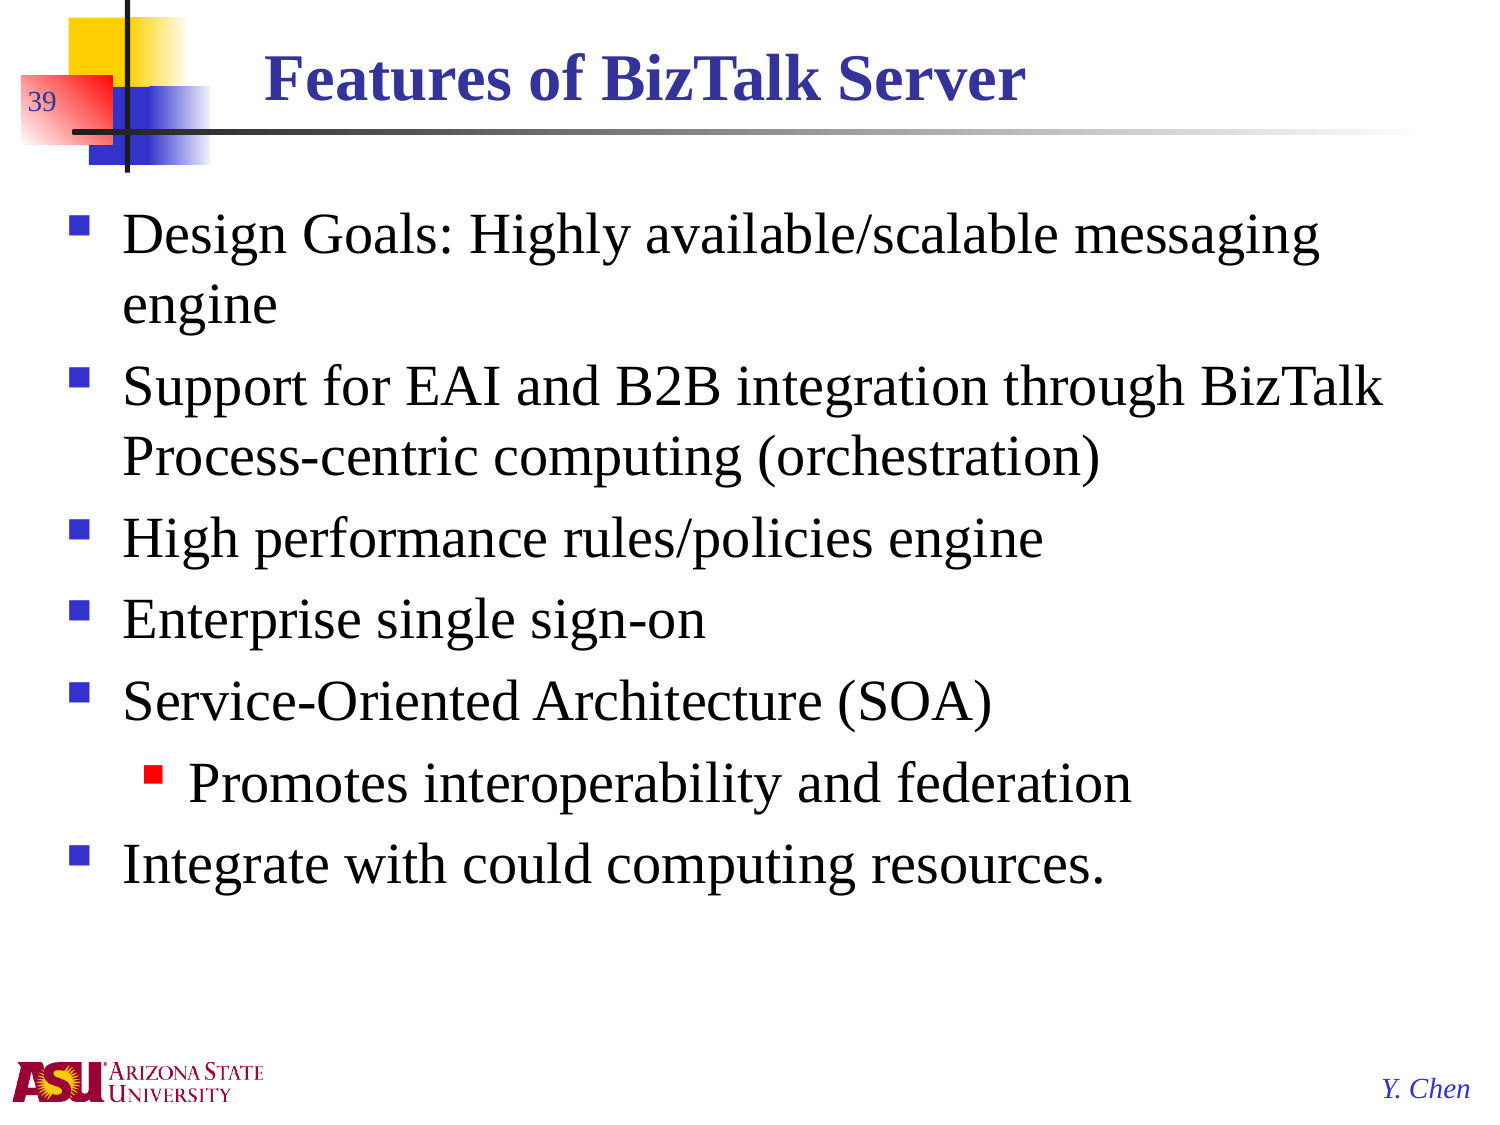

# Features of BizTalk Server
39
Design Goals: Highly available/scalable messaging engine
Support for EAI and B2B integration through BizTalk Process-centric computing (orchestration)
High performance rules/policies engine
Enterprise single sign-on
Service-Oriented Architecture (SOA)
Promotes interoperability and federation
Integrate with could computing resources.